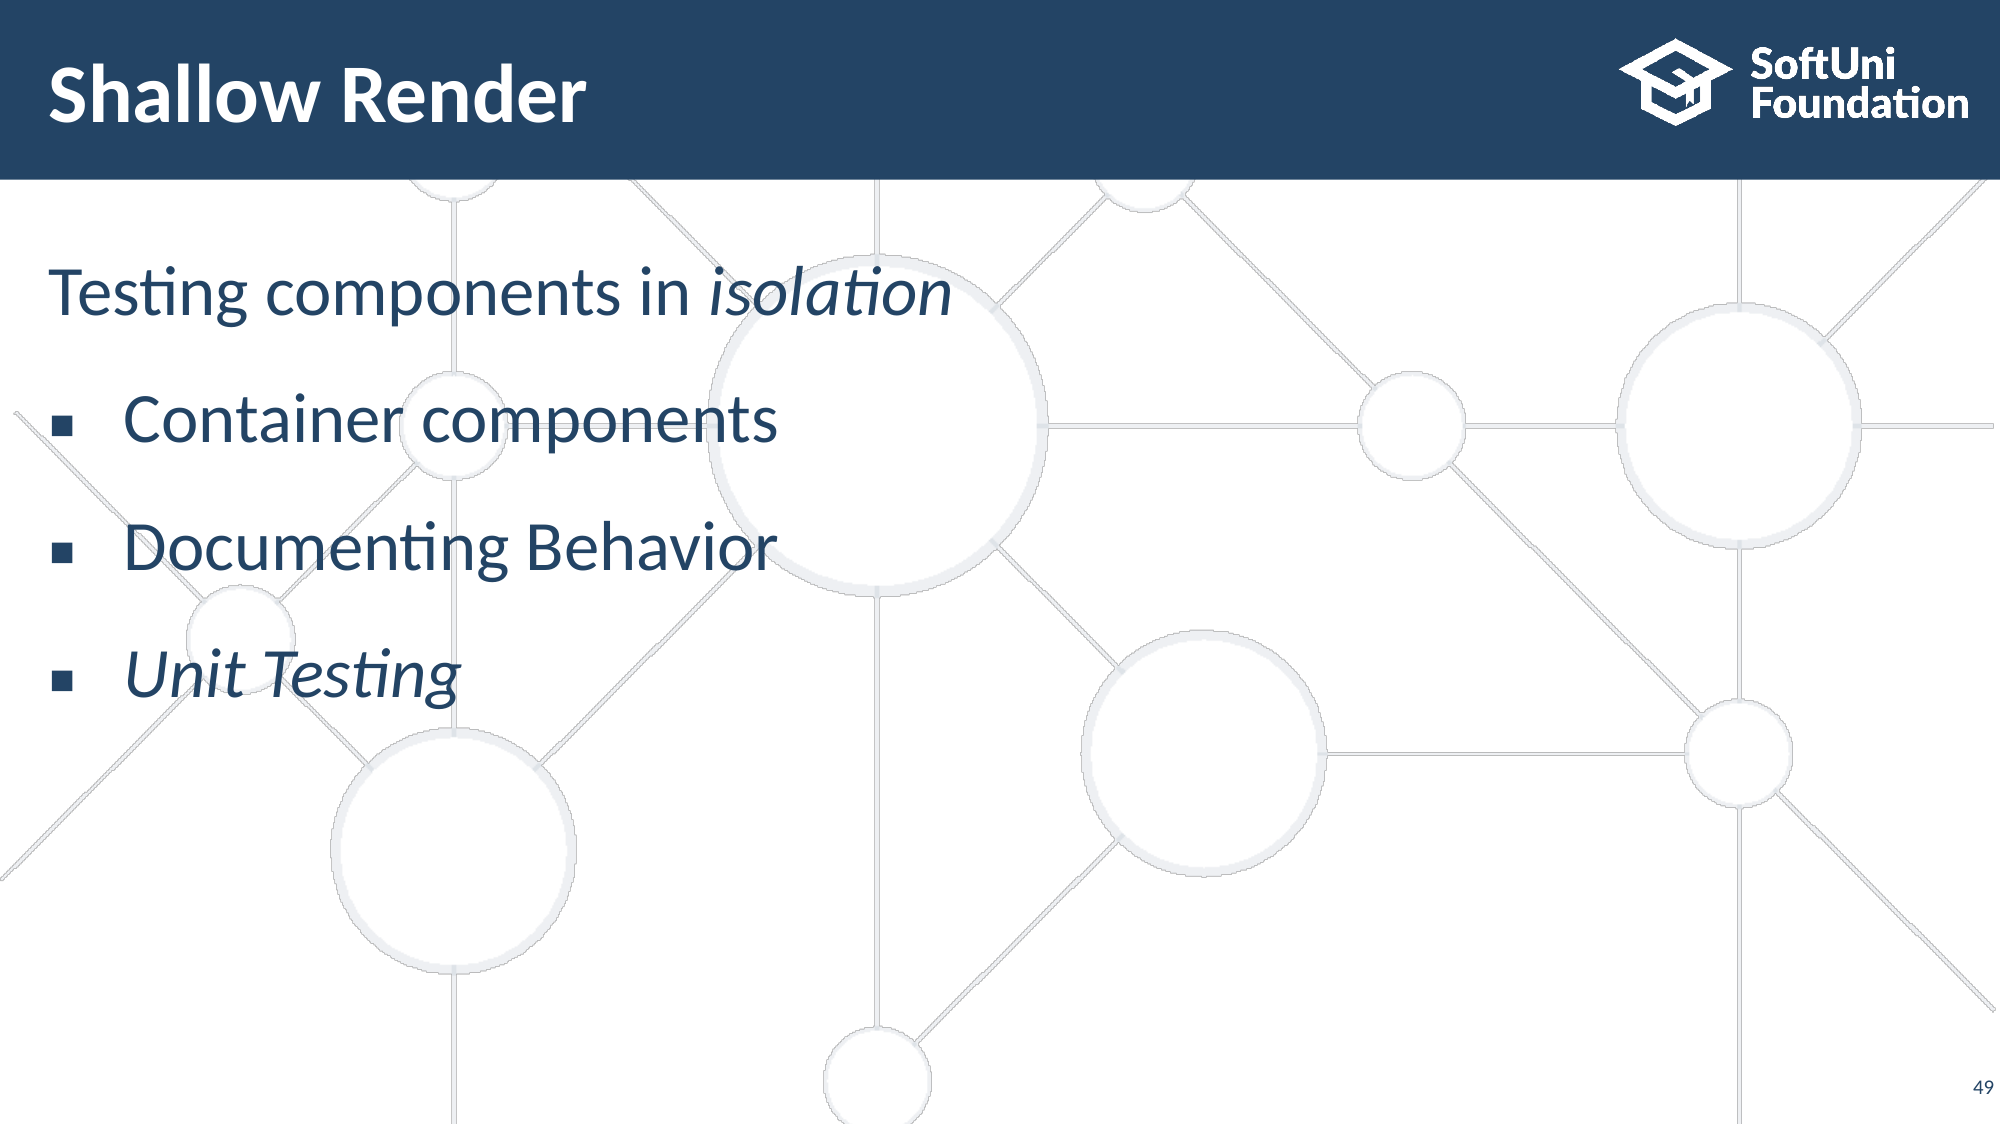

# Shallow Render
Testing components in isolation
Container components
Documenting Behavior
Unit Testing
49